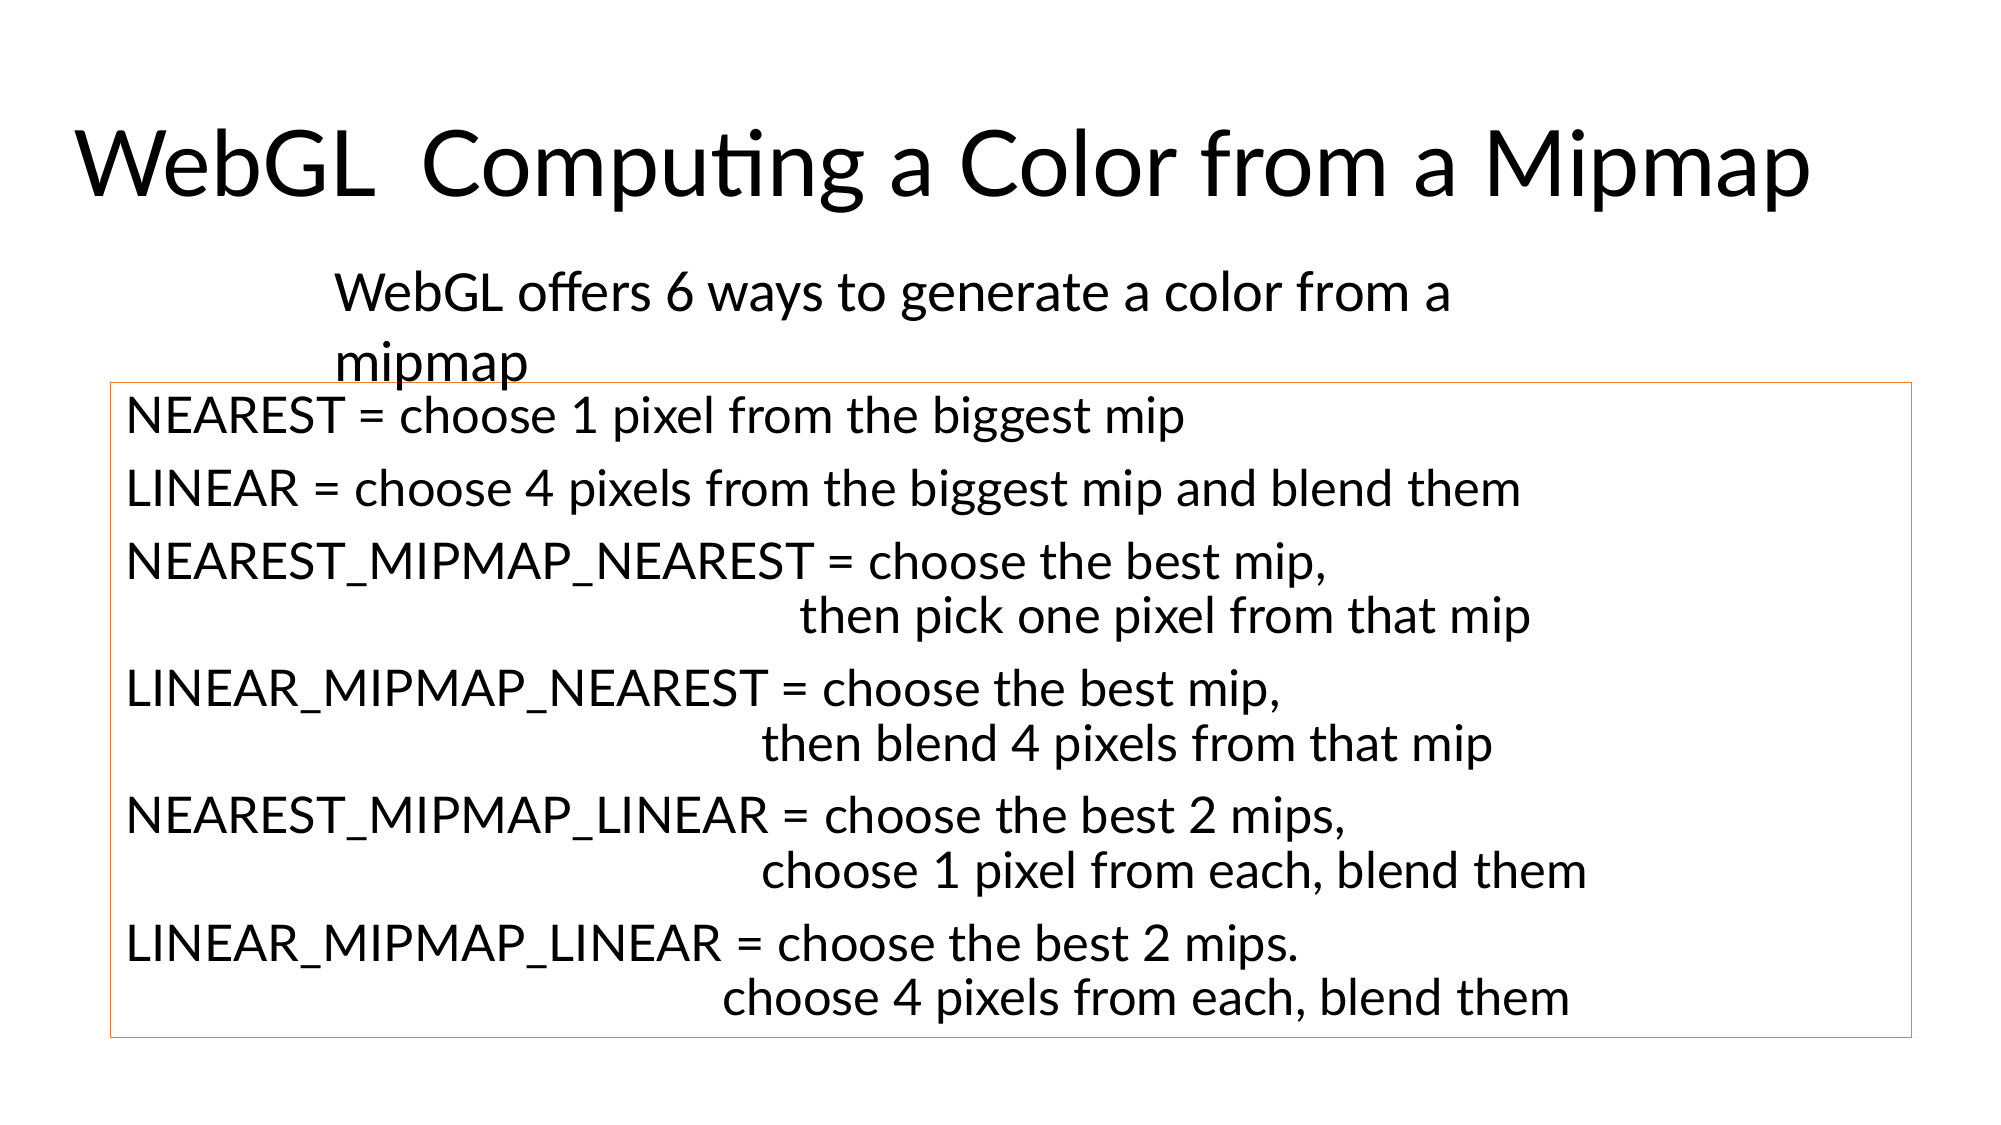

# WebGL  Computing a Color from a Mipmap
WebGL offers 6 ways to generate a color from a mipmap
NEAREST = choose 1 pixel from the biggest mip
LINEAR = choose 4 pixels from the biggest mip and blend them
NEAREST_MIPMAP_NEAREST = choose the best mip,
                                                    then pick one pixel from that mip
LINEAR_MIPMAP_NEAREST = choose the best mip,
                                                 then blend 4 pixels from that mip
NEAREST_MIPMAP_LINEAR = choose the best 2 mips,
                                                 choose 1 pixel from each, blend them
LINEAR_MIPMAP_LINEAR = choose the best 2 mips.
                                              choose 4 pixels from each, blend them